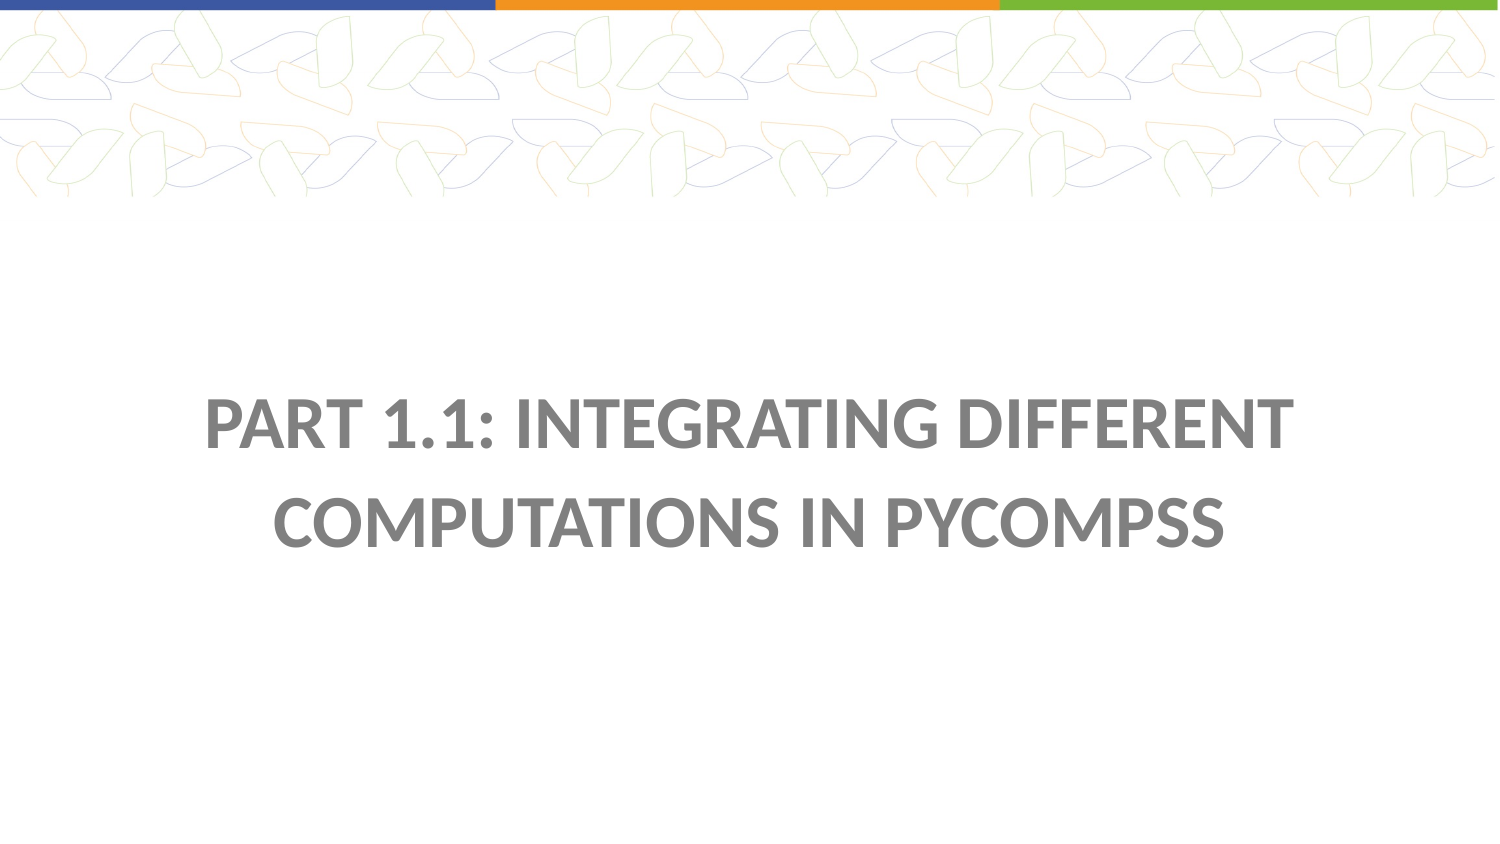

# Part 1.1: Integrating different computations in PyCOMPSs